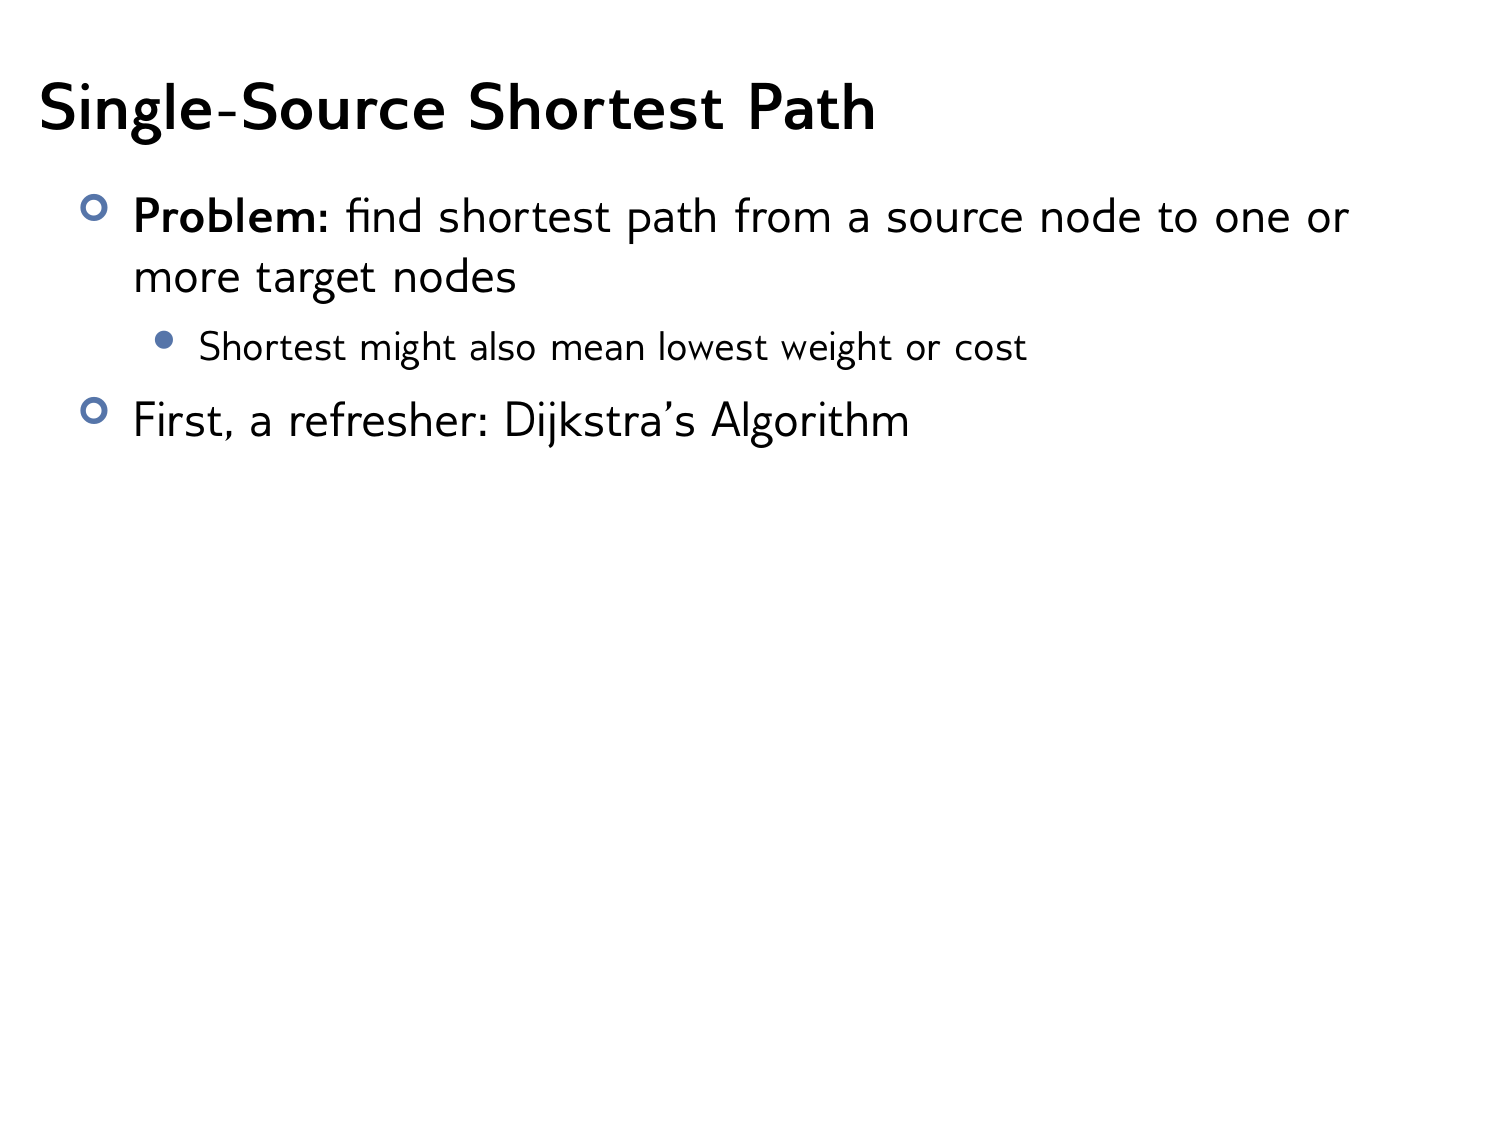

# Single-Source Shortest Path
Problem: find shortest path from a source node to one or more target nodes
Shortest might also mean lowest weight or cost
First, a refresher: Dijkstra’s Algorithm